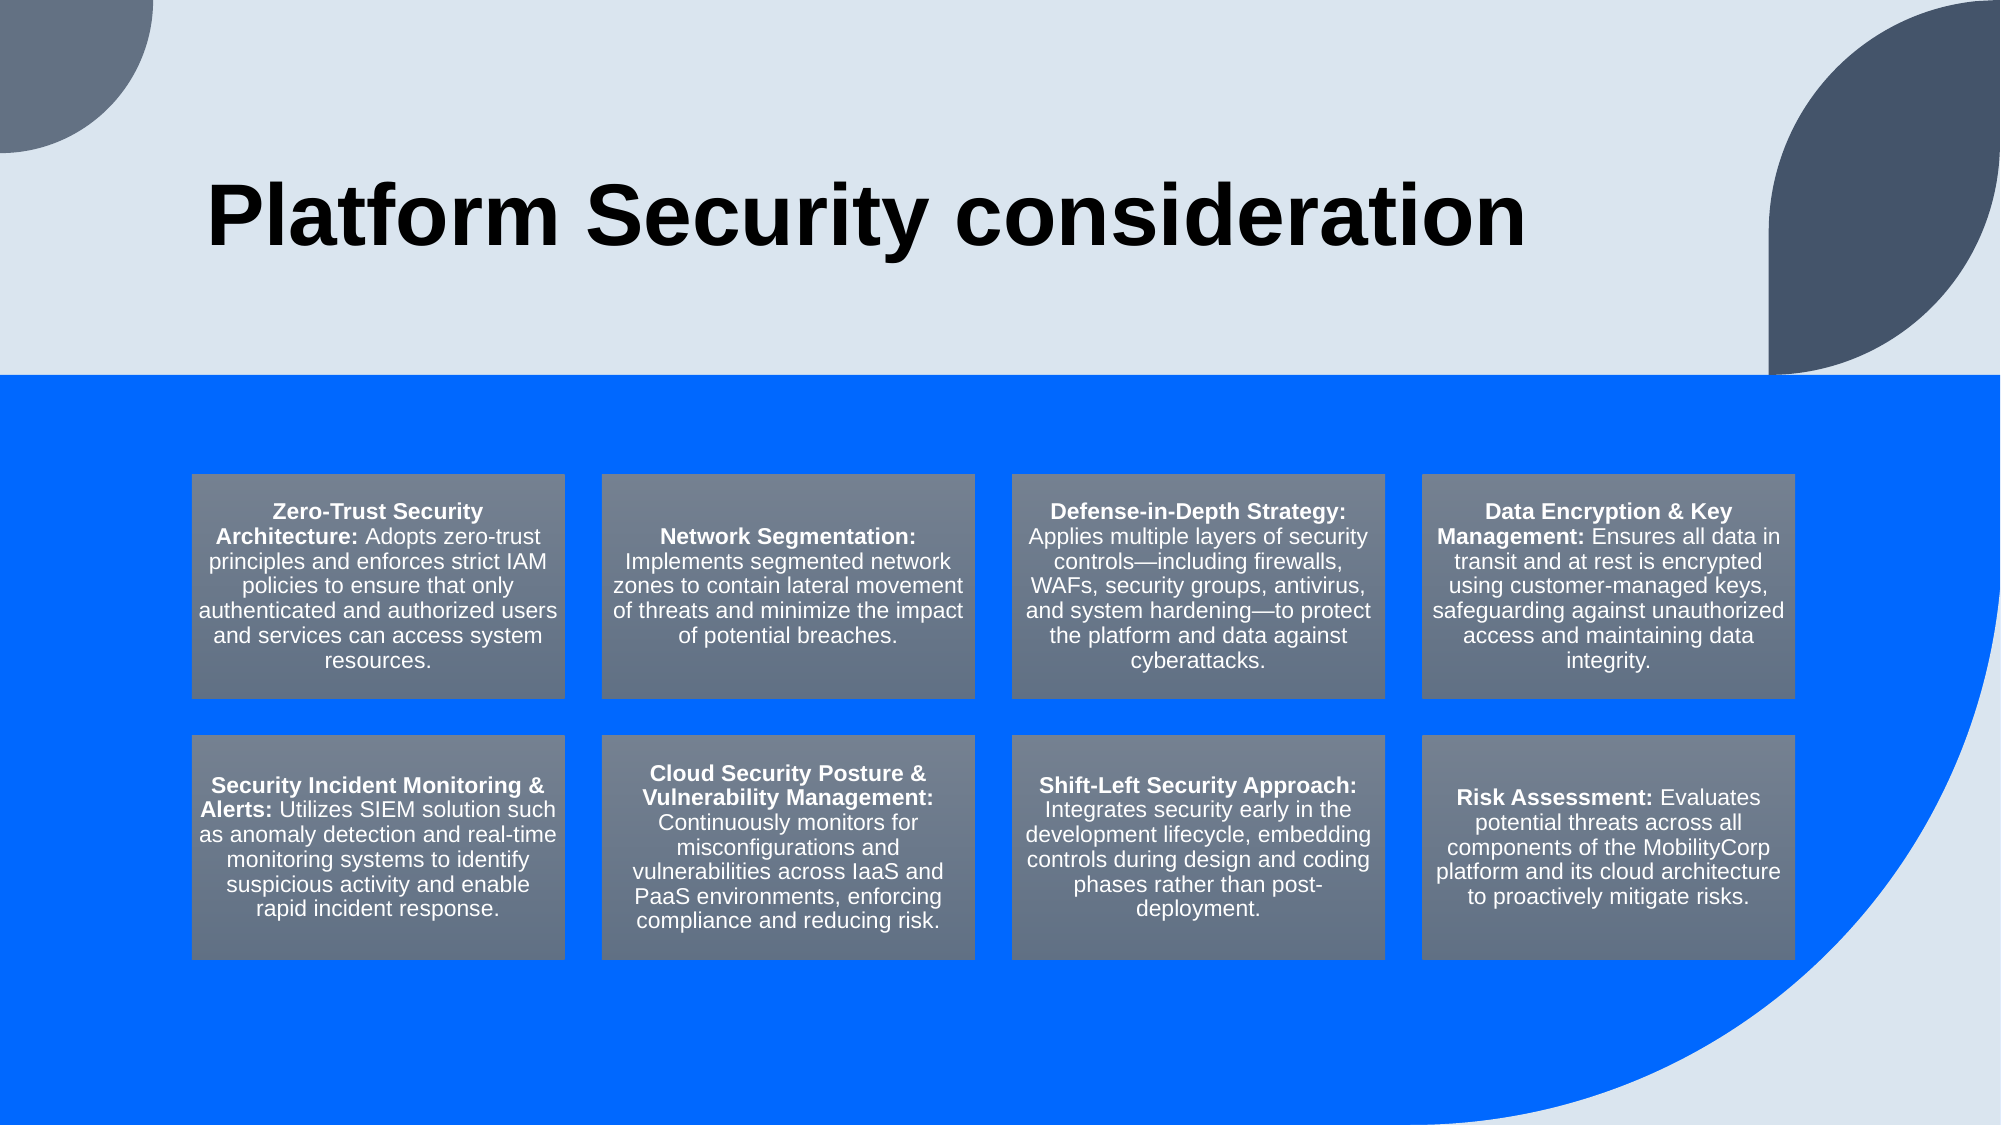

# Platform Security consideration
Zero-Trust Security Architecture: Adopts zero-trust principles and enforces strict IAM policies to ensure that only authenticated and authorized users and services can access system resources.
Network Segmentation: Implements segmented network zones to contain lateral movement of threats and minimize the impact of potential breaches.
Defense-in-Depth Strategy: Applies multiple layers of security controls—including firewalls, WAFs, security groups, antivirus, and system hardening—to protect the platform and data against cyberattacks.
Data Encryption & Key Management: Ensures all data in transit and at rest is encrypted using customer-managed keys, safeguarding against unauthorized access and maintaining data integrity.
Security Incident Monitoring & Alerts: Utilizes SIEM solution such as anomaly detection and real-time monitoring systems to identify suspicious activity and enable rapid incident response.
Cloud Security Posture & Vulnerability Management: Continuously monitors for misconfigurations and vulnerabilities across IaaS and PaaS environments, enforcing compliance and reducing risk.
Shift-Left Security Approach: Integrates security early in the development lifecycle, embedding controls during design and coding phases rather than post-deployment.
Risk Assessment: Evaluates potential threats across all components of the MobilityCorp platform and its cloud architecture to proactively mitigate risks.